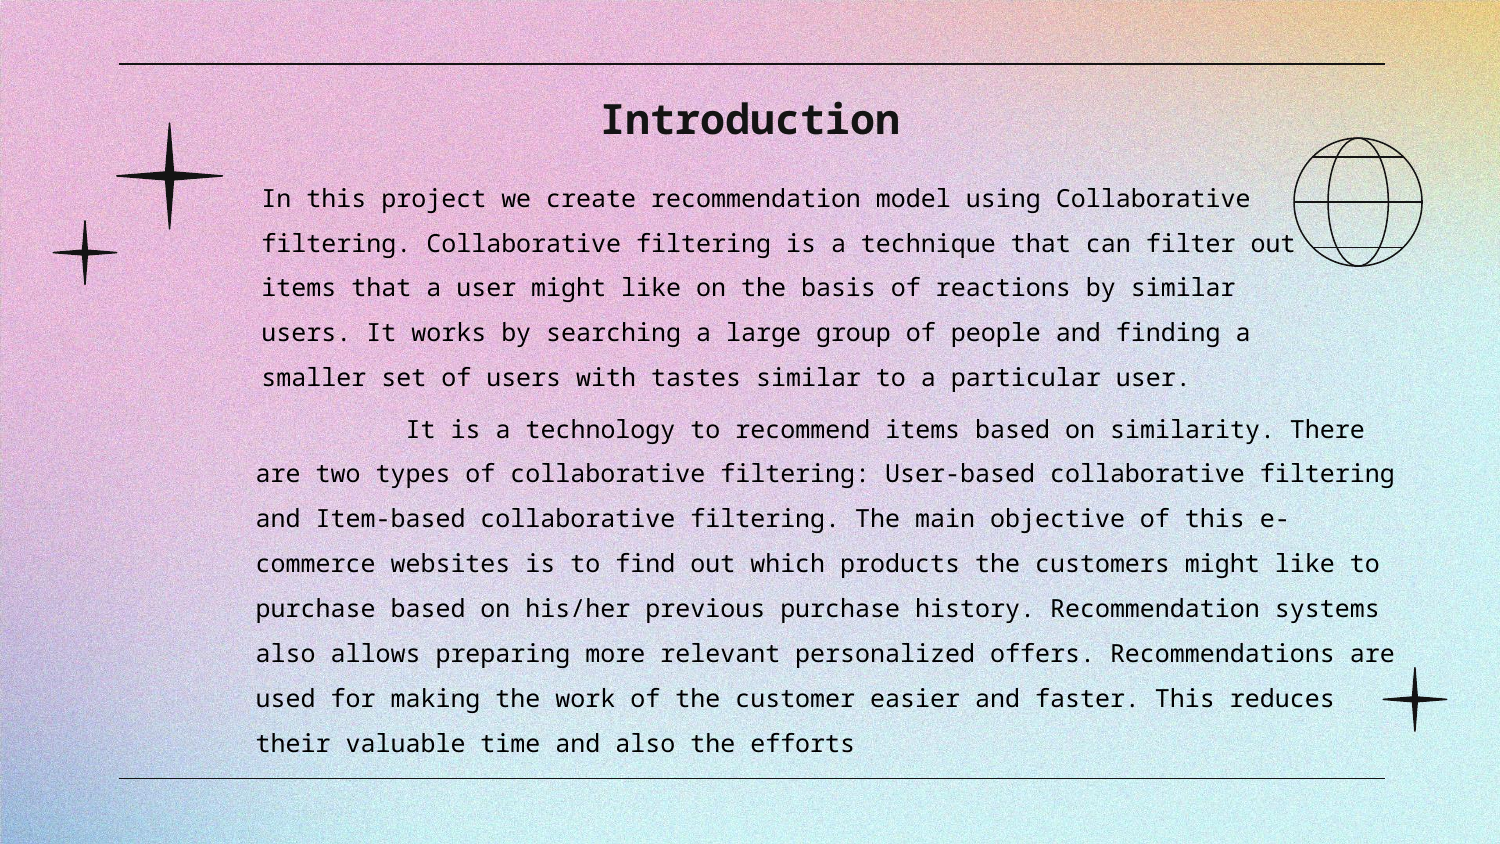

# Introduction

In this project we create recommendation model using Collaborative filtering. Collaborative filtering is a technique that can filter out items that a user might like on the basis of reactions by similar users. It works by searching a large group of people and finding a smaller set of users with tastes similar to a particular user.
	It is a technology to recommend items based on similarity. There are two types of collaborative filtering: User-based collaborative filtering and Item-based collaborative filtering. The main objective of this e-commerce websites is to find out which products the customers might like to purchase based on his/her previous purchase history. Recommendation systems also allows preparing more relevant personalized offers. Recommendations are used for making the work of the customer easier and faster. This reduces their valuable time and also the efforts